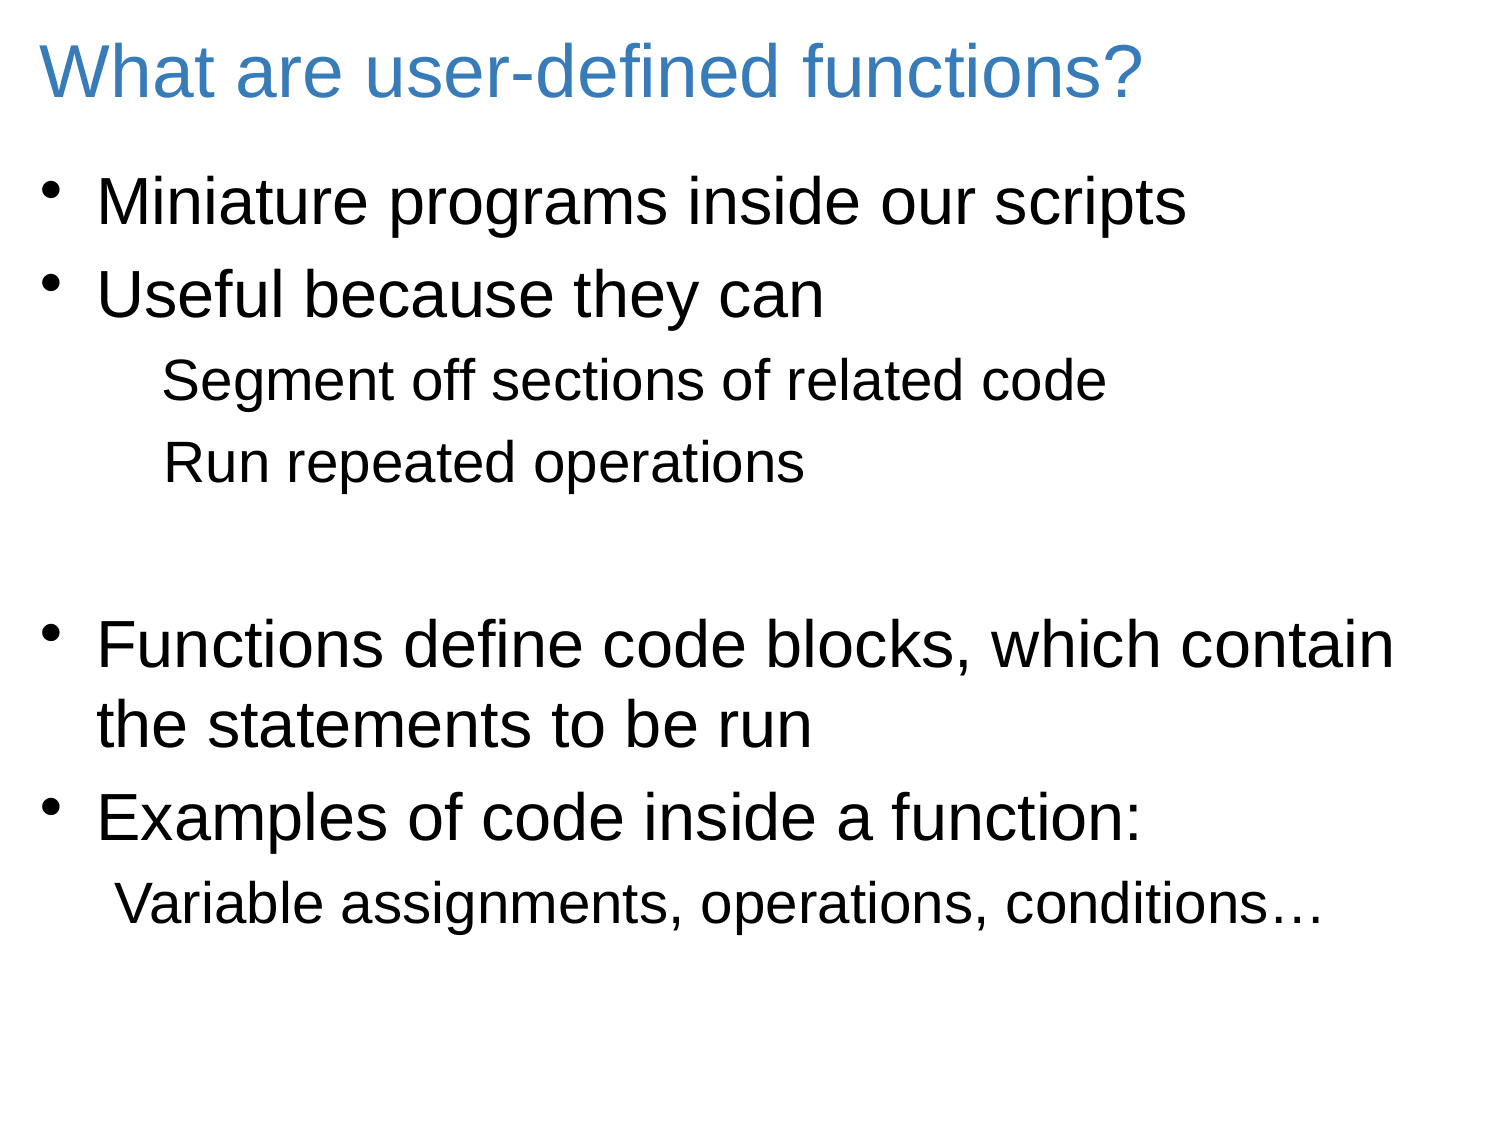

# What are user-defined functions?
Miniature programs inside our scripts
Useful because they can
	Segment off sections of related code
   Run repeated operations

Functions define code blocks, which contain the statements to be run
Examples of code inside a function:
Variable assignments, operations, conditions…